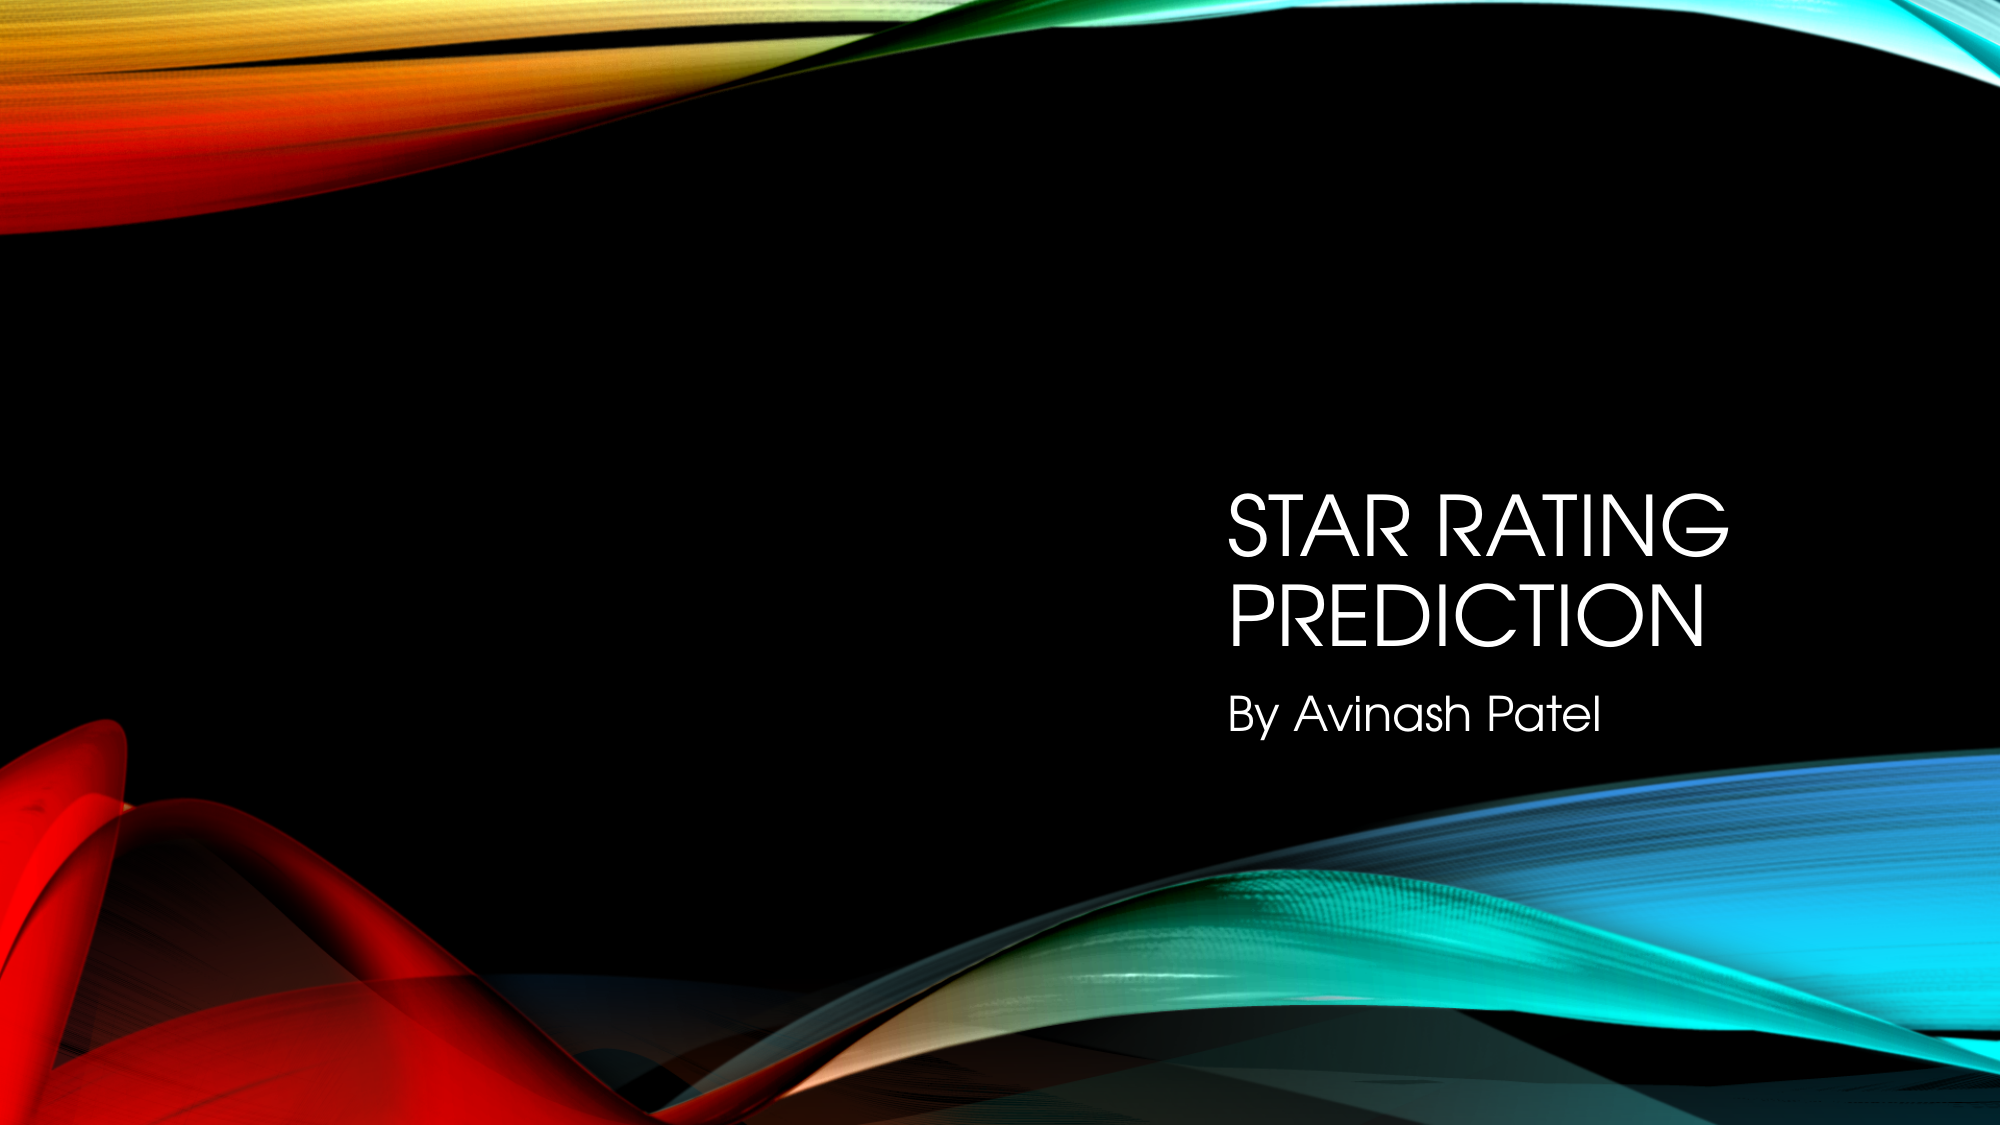

# Star Rating PREDICTION
By Avinash Patel